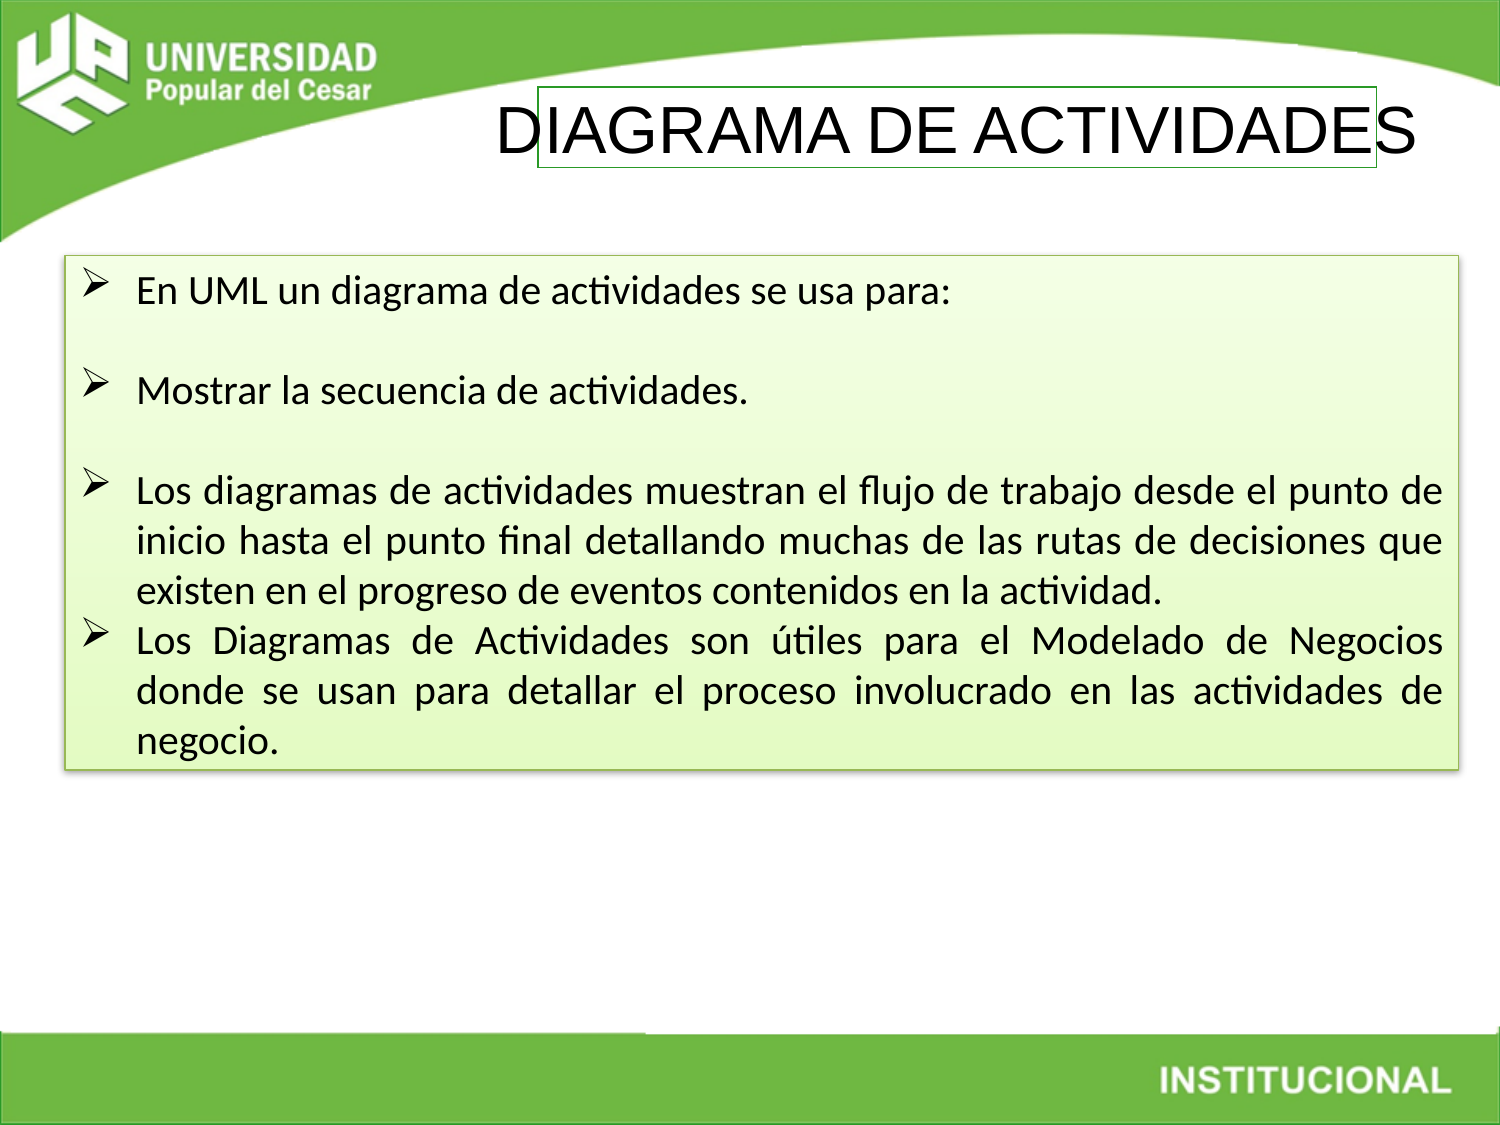

DIAGRAMA DE ACTIVIDADES
En UML un diagrama de actividades se usa para:

Mostrar la secuencia de actividades.

Los diagramas de actividades muestran el flujo de trabajo desde el punto de inicio hasta el punto final detallando muchas de las rutas de decisiones que existen en el progreso de eventos contenidos en la actividad.
Los Diagramas de Actividades son útiles para el Modelado de Negocios donde se usan para detallar el proceso involucrado en las actividades de negocio.